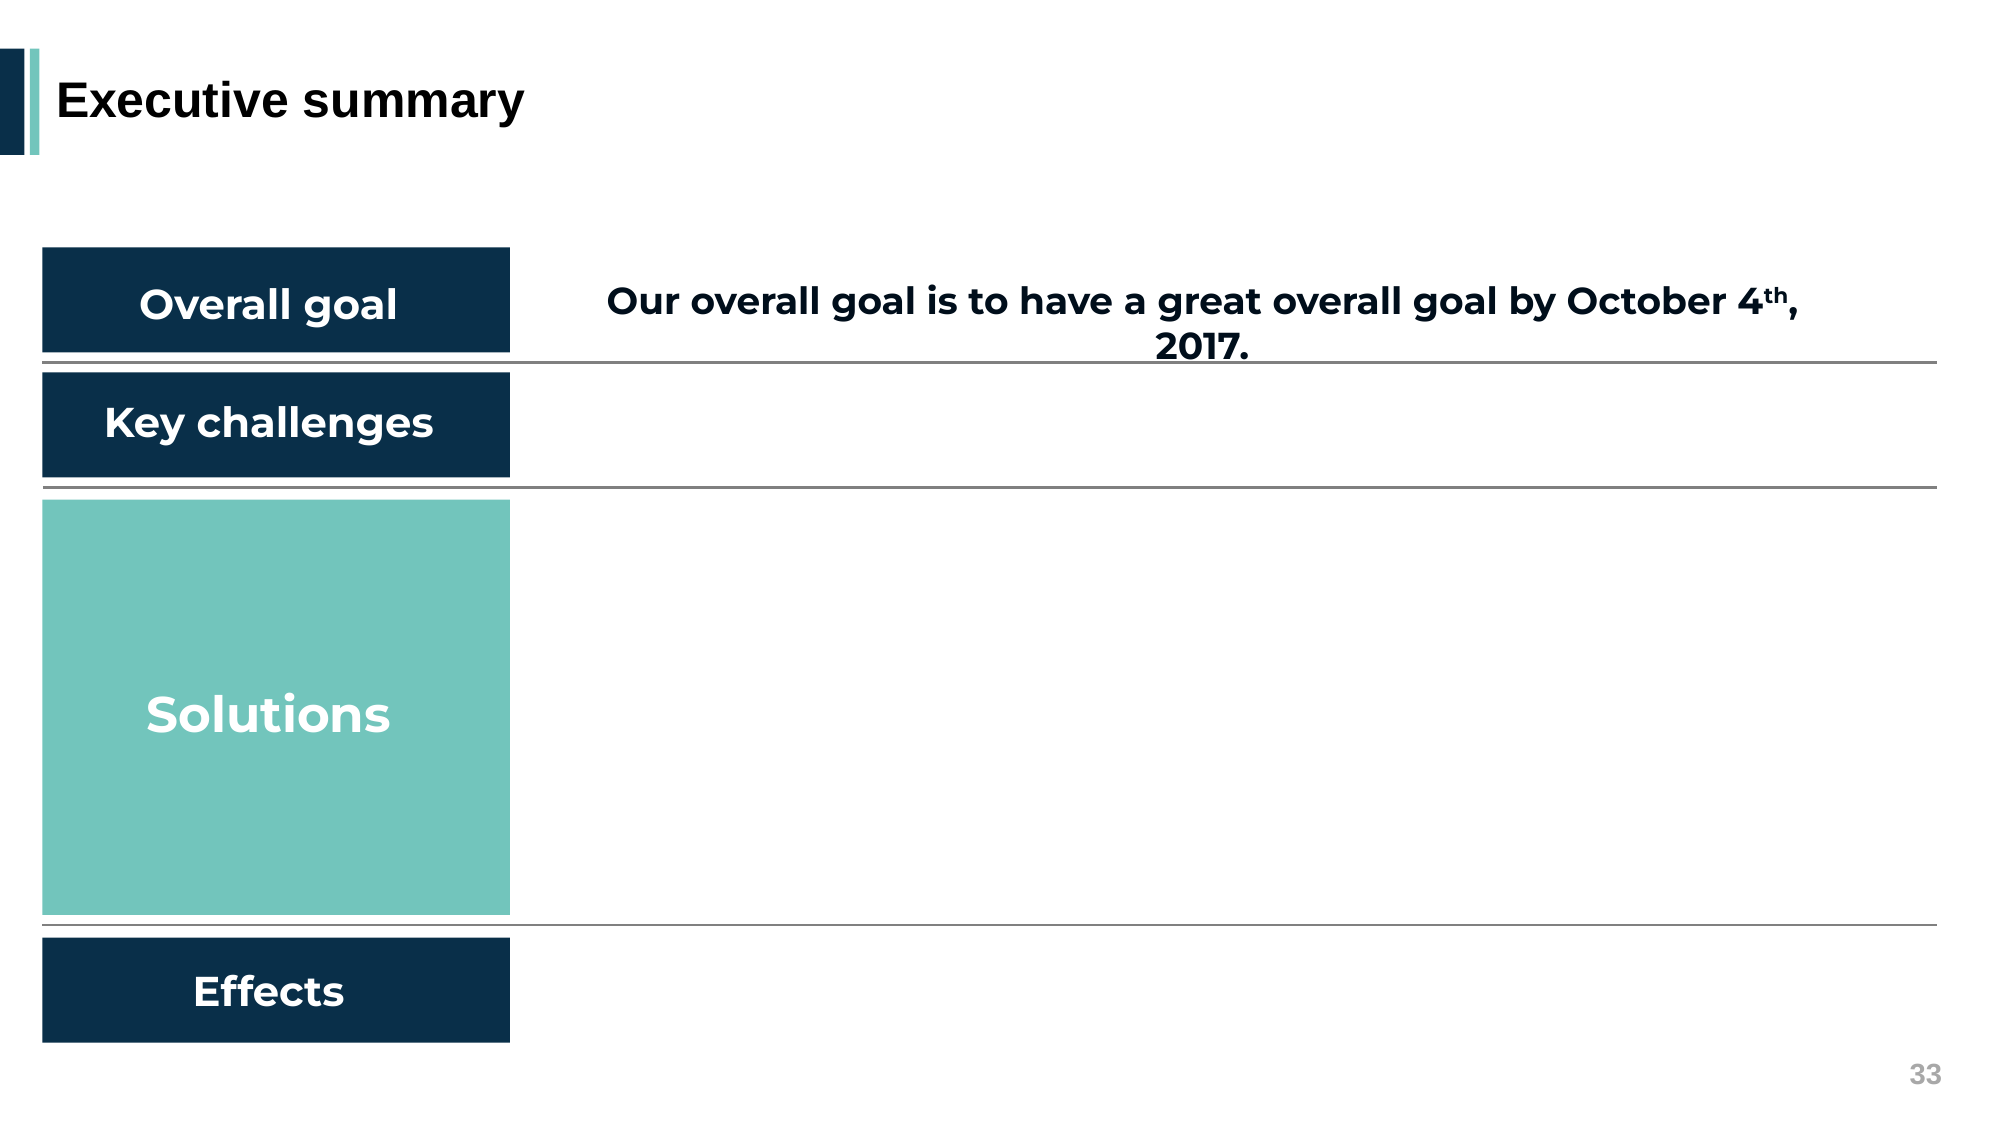

# Executive summary

Overall goal
Our overall goal is to have a great overall goal by October 4th, 2017.

Key challenges

Solutions

Effects
33